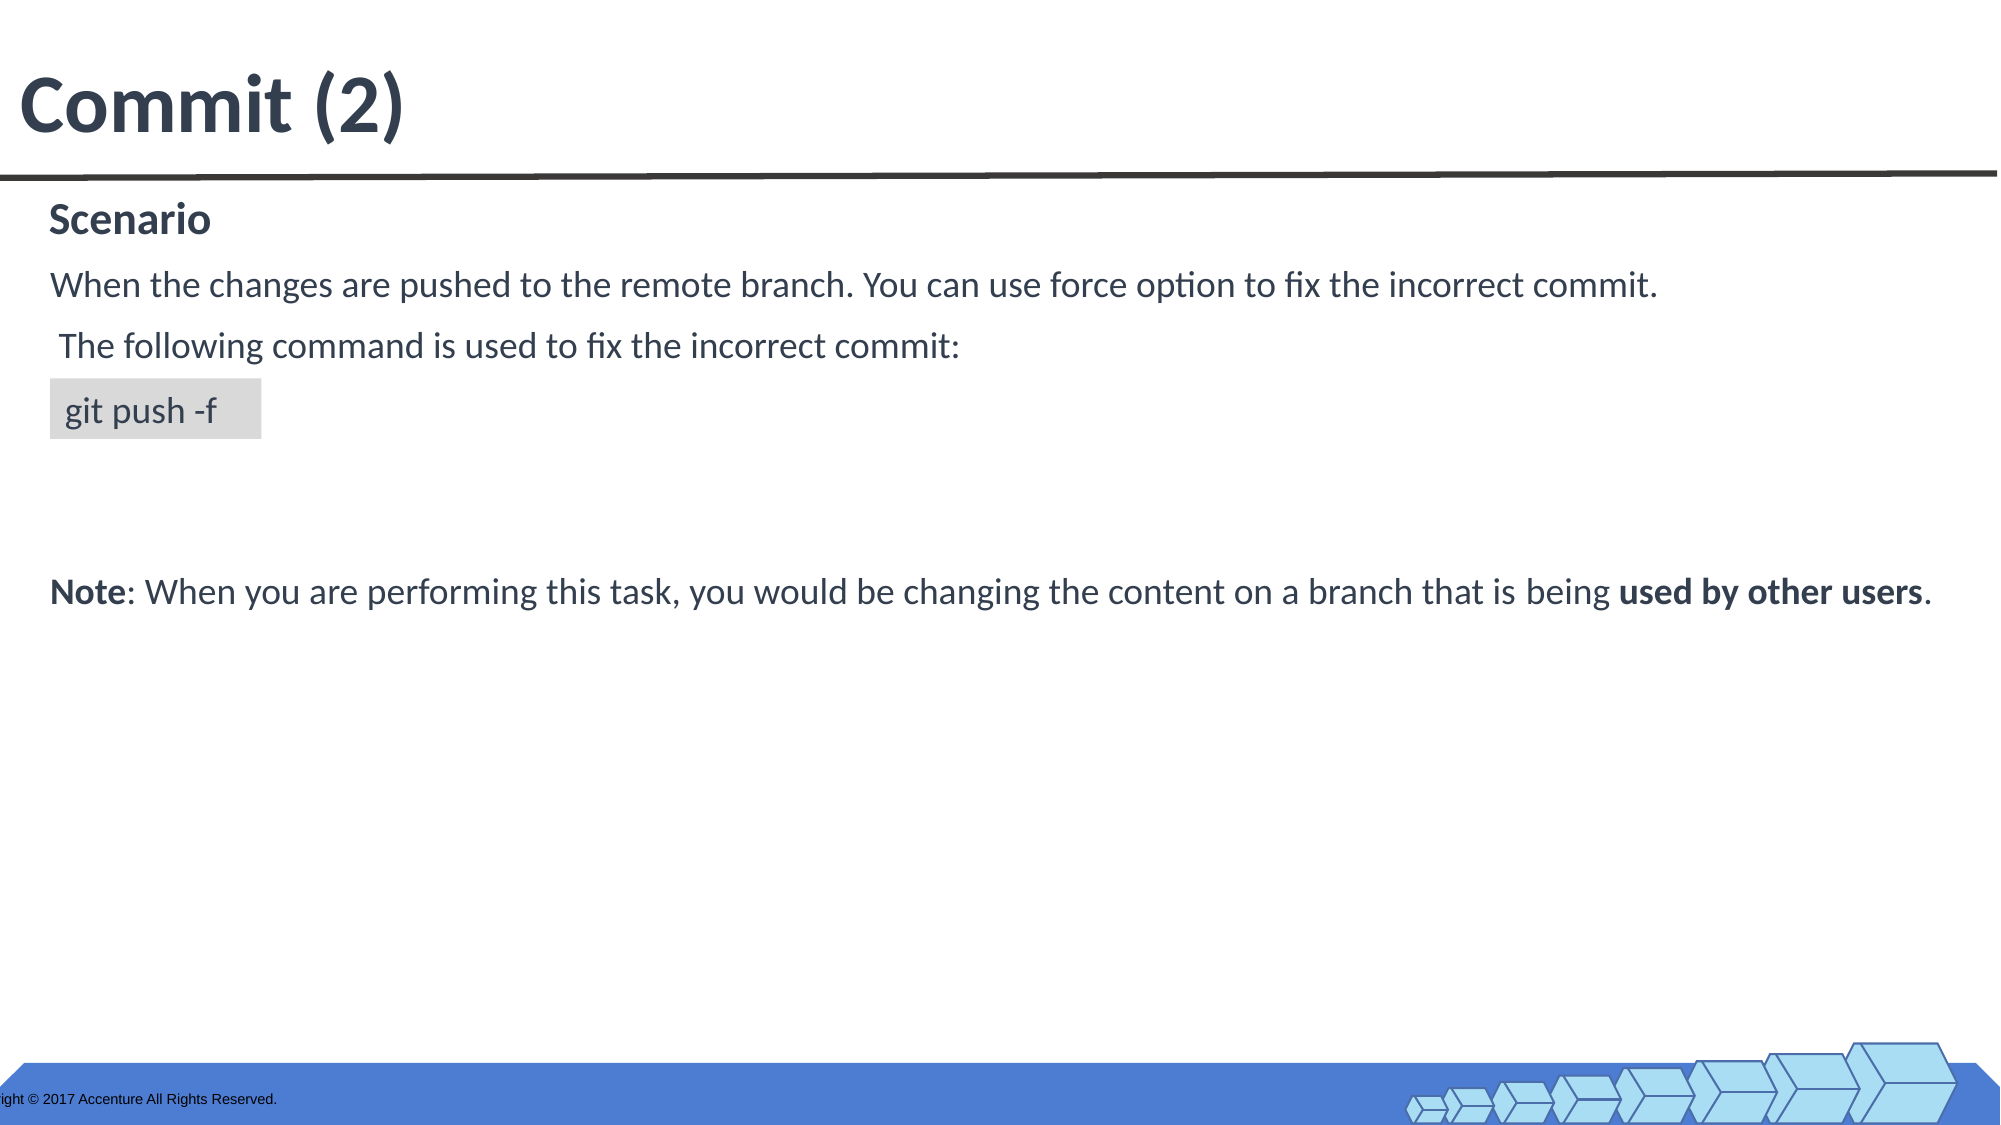

# Commit (2)
Scenario
When the changes are pushed to the remote branch. You can use force option to fix the incorrect commit.
 The following command is used to fix the incorrect commit:

git push -f
Note: When you are performing this task, you would be changing the content on a branch that is being used by other users.